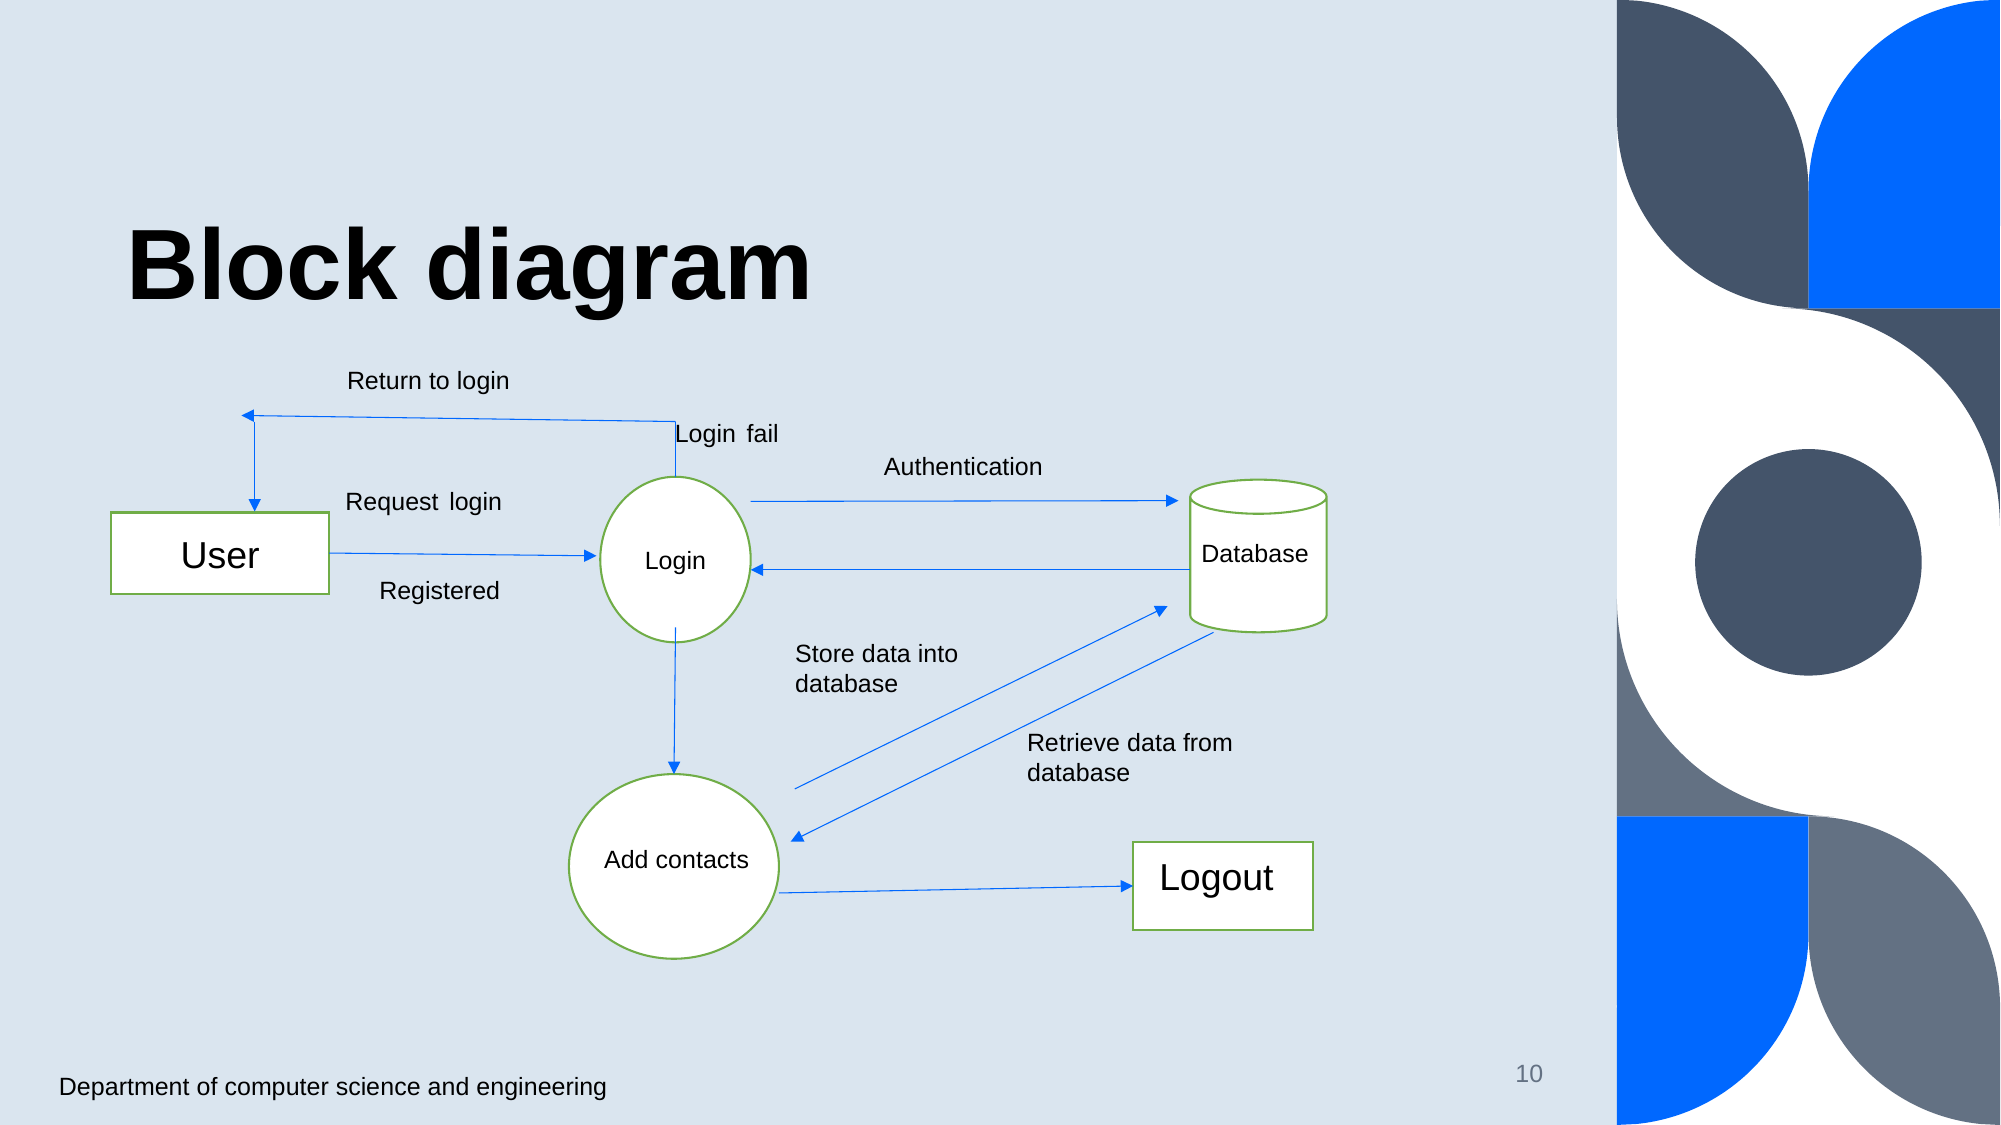

Block diagram
Return to login
Login fail
Authentication
Request login
Login

User
Registered
Store data into database
Retrieve data from database

Add contacts

Logout
Database
10
Department of computer science and engineering